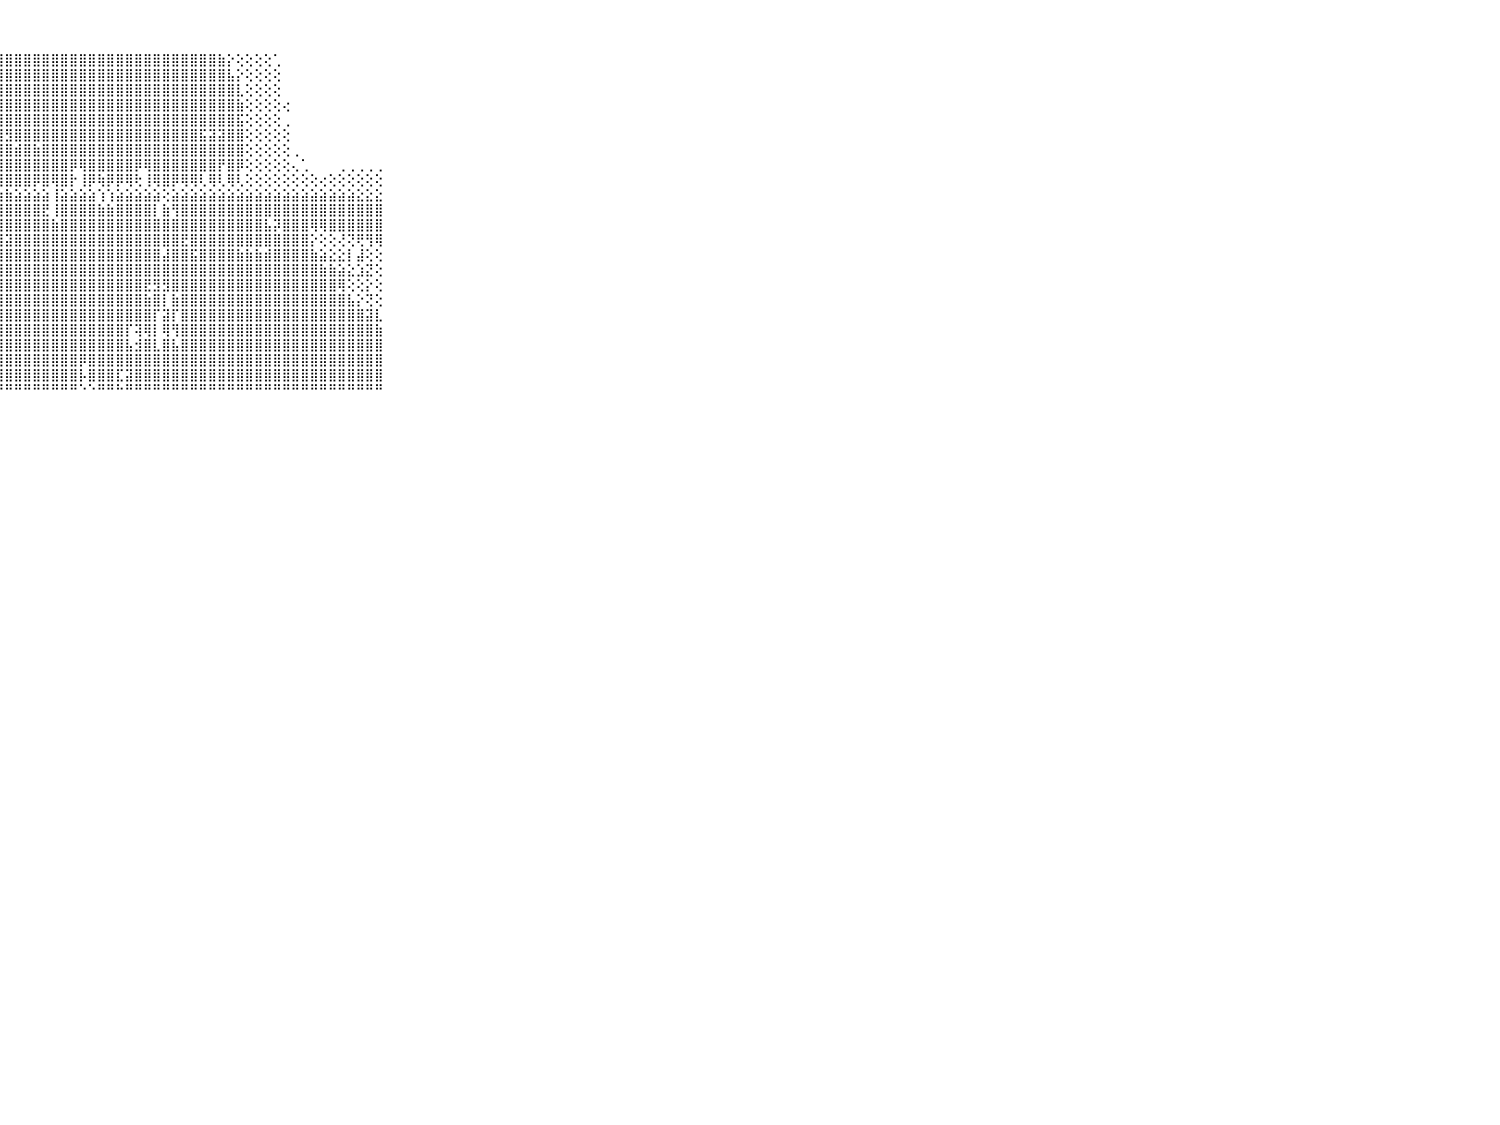

⠀⠀⠀⠀⠀⠀⠀⠀⠀⠀⠀⠀⠀⠀⠀⠀⠀⠀⠀⠀⠀⠀⢕⢕⢕⢕⣱⣿⣿⣿⣿⣿⣿⣿⣿⣿⣿⣿⣿⣿⣿⣿⣿⣿⣿⣿⣿⣿⣿⣿⣿⣷⡕⢕⢕⢕⢕⢁⠀⠀⠀⠀⠀⠀⠀⠀⠀⠀⠀⠀⠀⠀⠀⠀⠀⠀⠀⠀⠀⠀⠀
⠀⠀⠀⠀⠀⠀⠀⠀⠀⠀⠀⠀⠀⠀⠀⠀⠀⠀⠀⠀⠀⢕⢕⢕⢕⢱⣾⣿⣿⣿⣿⣿⣿⣿⣿⣿⣿⣿⣿⣿⣿⣿⣿⣿⣿⣿⣿⣿⣿⣿⣿⣿⣧⡕⢕⢕⢕⢕⠀⠀⠀⠀⠀⠀⠀⠀⠀⠀⠀⠀⠀⠀⠀⠀⠀⠀⠀⠀⠀⠀⠀
⠀⠀⠀⠀⠀⠀⠀⠀⠀⠀⠀⠀⠀⠀⠀⠀⠀⠀⠀⠀⢄⢕⢕⢕⢕⣿⣿⣿⣿⣿⣿⣿⣿⣿⣿⣿⣿⣿⣿⣿⣿⣿⣿⣿⣿⣿⣿⣿⣿⣿⣿⣿⣿⣇⢕⢕⢕⢕⠀⠀⠀⠀⠀⠀⠀⠀⠀⠀⠀⠀⠀⠀⠀⠀⠀⠀⠀⠀⠀⠀⠀
⠀⠀⠀⠀⠀⠀⠀⠀⠀⠀⠀⠀⠀⠀⠀⠀⠀⠀⠀⢄⢕⢕⢕⢕⢕⣿⣿⣿⣿⣿⣿⣿⣿⣿⣿⣿⣿⣿⣿⣿⣿⣿⣿⣿⣿⣿⣿⣿⣿⣿⣿⣿⣿⣷⢕⢕⢕⢕⢔⠀⠀⠀⠀⠀⠀⠀⠀⠀⠀⠀⠀⠀⠀⠀⠀⠀⠀⠀⠀⠀⠀
⠀⠀⠀⠀⠀⠀⠀⠀⠀⠀⠀⠀⠀⠀⠀⠀⠀⢀⢄⢕⢕⢕⢕⢕⢕⣿⣿⣿⣿⣿⣿⣿⣿⣿⣿⣿⣿⣿⣿⣿⣿⣿⣿⣿⣿⣿⣿⣿⣿⣿⣿⣿⣿⣯⢕⢕⢕⢕⢀⠀⠀⠀⠀⠀⠀⠀⠀⠀⠀⠀⠀⠀⠀⠀⠀⠀⠀⠀⠀⠀⠀
⠀⠀⠀⠀⠀⠀⠀⠀⠀⠀⠀⠀⠀⠀⠀⠀⢄⢕⢕⢕⢕⢕⢕⢕⢕⣿⣿⣿⣻⣿⣿⣿⣿⣿⣿⣿⣿⣿⣿⣿⣿⣿⣿⣿⣿⣿⣿⣿⣿⣯⣽⣽⣿⣿⢕⢕⢕⢕⢕⠀⠀⠀⠀⠀⠀⠀⠀⠀⠀⠀⠀⠀⠀⠀⠀⠀⠀⠀⠀⠀⠀
⠀⠀⠀⠀⠀⠀⠀⠀⠀⠀⠀⠀⠀⠀⢄⢔⢕⢕⢕⢕⢕⢕⢕⢇⢕⣿⣿⣿⣿⣾⣿⣷⣿⣿⣿⣿⣿⣿⣿⣿⣿⣿⣿⣿⣿⣿⣿⣿⣿⣿⣿⣿⣿⣿⢕⢕⢕⢕⢕⢀⠀⠀⠀⠀⠀⠀⠀⠀⠀⠀⠀⠀⠀⠀⠀⠀⠀⠀⠀⠀⠀
⠀⠀⠀⠀⠀⠀⠀⠀⠀⠀⠀⠀⠀⠀⢕⢕⢕⢕⢕⢕⢕⢱⢕⢇⢕⢿⣿⣿⣿⣿⣿⣿⣿⣿⣿⡿⢿⣿⣿⣿⣿⣿⡿⢿⣿⣿⣿⣿⣿⣿⣿⡟⣿⡿⢕⢕⢕⢕⢕⢄⢁⠀⠀⠀⢀⢀⢀⢀⢀⠀⠀⠀⠀⠀⠀⠀⠀⠀⠀⠀⠀
⠀⠀⠀⠀⠀⠀⠀⠀⠀⠀⠀⢀⠀⠀⠕⢕⢕⢕⢕⢕⢕⢕⡵⡕⢕⢸⣿⢸⣿⣿⣿⡿⣿⢿⣿⡗⢸⡿⢷⡿⡿⢿⢗⢸⢿⣿⡿⢿⢿⢇⢿⢇⢿⢇⢕⢕⢕⢕⢕⢕⢕⢕⢔⢕⢕⢕⢕⢕⢕⠀⠀⠀⠀⠀⠀⠀⠀⠀⠀⠀⠀
⠀⠀⠀⠀⠀⠀⠀⠀⠀⠀⠀⣕⣀⣀⣁⣕⣑⣕⣕⣕⣕⣕⣹⣧⣇⣕⣵⣵⣷⣵⣵⣵⣵⢸⣵⣵⣵⣵⢱⢱⣵⣵⣵⣵⣵⢕⣵⣵⣵⣵⣵⣵⣵⣵⣵⣵⣵⣵⣵⣵⣵⣵⣵⣵⣵⣵⣕⣕⣕⠀⠀⠀⠀⠀⠀⠀⠀⠀⠀⠀⠀
⠀⠀⠀⠀⠀⠀⠀⠀⠀⠀⠀⢻⣿⣿⣿⣿⣿⣿⣿⣿⣿⣿⣿⣿⣿⣿⣿⣿⣿⣿⣿⣿⣟⢸⣿⣿⣿⣿⣷⣷⣿⣿⣿⣿⡇⣷⢻⣿⣿⣿⣿⣿⣿⣿⣿⣿⣿⣿⣿⣿⣿⣿⣿⣿⣿⣿⣿⣿⣿⠀⠀⠀⠀⠀⠀⠀⠀⠀⠀⠀⠀
⠀⠀⠀⠀⠀⠀⠀⠀⠀⠀⠀⢵⣿⣿⣿⣿⣿⣿⣿⣿⣿⣟⣿⣿⣿⣿⣿⣿⣿⣿⣿⣿⣿⣷⣿⣿⣿⣿⣿⣿⣿⣿⣿⣿⣿⣿⣿⣿⣿⣿⣿⣿⣿⣿⣿⣿⣧⡽⣿⣿⣿⢿⢿⣿⣿⣿⣿⣿⣿⠀⠀⠀⠀⠀⠀⠀⠀⠀⠀⠀⠀
⠀⠀⠀⠀⠀⠀⠀⠀⠀⠀⠀⣿⣧⣧⣵⣿⣿⣿⣿⣿⣿⣿⣿⡿⣿⣿⣿⣿⣽⣿⣿⣿⣿⣿⣿⣿⣿⣿⣿⣿⣿⣿⣿⣿⣿⣿⣿⣟⣿⣿⣿⣿⣿⣿⣿⣿⣿⣿⣿⣿⣿⡕⢕⢕⢜⢝⢟⢻⢿⠀⠀⠀⠀⠀⠀⠀⠀⠀⠀⠀⠀
⠀⠀⠀⠀⠀⠀⠀⠀⠀⠀⠀⣺⣿⣿⣿⣿⢿⣿⣿⣿⣿⣿⣿⣷⣿⣿⣿⣿⣿⣿⣿⣿⣿⣿⣿⣿⣿⣿⣿⣿⣿⣿⣿⣿⣿⣼⣿⣿⣯⣿⣿⣿⣿⣷⣷⣷⣾⣿⣿⣿⣿⣷⣵⣕⣕⡇⣼⢕⢕⠀⠀⠀⠀⠀⠀⠀⠀⠀⠀⠀⠀
⠀⠀⠀⠀⠀⠀⠀⠀⠀⠀⠀⣿⣿⣿⣿⣿⣻⣿⣿⣿⣿⣿⣿⣿⣿⣿⣿⣿⣿⣿⣿⣿⣿⣿⣿⣿⣿⣿⣿⣿⣿⣿⣿⣿⣿⣿⣿⣿⣿⣿⣿⣿⣿⣿⣿⣿⣿⣿⣿⣿⣿⣿⣷⣷⣵⣕⣱⣝⢕⠀⠀⠀⠀⠀⠀⠀⠀⠀⠀⠀⠀
⠀⠀⠀⠀⠀⠀⠀⠀⠀⠀⠀⣿⣿⣿⣿⣿⣷⣷⣷⣻⣿⣿⣯⣵⣼⣿⣿⣿⣿⣿⣿⣿⣿⣿⣿⣿⣿⣿⣿⣿⣿⣿⣿⣟⣻⣻⣿⣿⣿⣿⣿⣿⣿⣿⣿⣿⣿⣿⣿⣿⣿⣿⣿⣿⢿⢕⢕⡕⢕⠀⠀⠀⠀⠀⠀⠀⠀⠀⠀⠀⠀
⠀⠀⠀⠀⠀⠀⠀⠀⠀⠀⠀⣿⣿⣿⣿⣿⣿⣿⣿⣿⣿⣿⢟⣝⣻⣿⣿⣿⣿⣿⣿⣿⣿⣿⣿⣿⣿⣿⣿⣿⣿⣿⣿⣷⣿⡇⣷⣿⣿⣿⣿⣿⣿⣿⣿⣿⣿⣿⣿⣿⣿⣿⣿⣿⣿⣧⡕⢝⢕⠀⠀⠀⠀⠀⠀⠀⠀⠀⠀⠀⠀
⠀⠀⠀⠀⠀⠀⠀⠀⠀⠀⠀⣿⣿⣿⣿⣿⣿⣽⣽⣿⣿⣿⣿⣿⣿⣿⣿⣿⣿⣿⣿⣿⣿⣿⣿⣿⣿⣿⣿⣿⣿⣿⣿⣿⡏⣽⡏⣿⣿⣿⣿⣿⣿⣿⣿⣿⣿⣿⣿⣿⣿⣿⣿⣿⣿⣿⣿⣽⣇⠀⠀⠀⠀⠀⠀⠀⠀⠀⠀⠀⠀
⠀⠀⠀⠀⠀⠀⠀⠀⠀⠀⠀⢿⢿⣿⣿⢏⢻⣿⡯⢻⣽⣿⣿⣿⣿⣿⣿⣿⣿⣿⣿⣿⣿⣿⣿⣿⣿⣿⣿⣿⣿⡏⢽⢿⡇⢿⢻⣿⣿⣿⣿⣿⣿⣿⣿⣿⣿⣿⣿⣿⣿⣿⣿⣿⣿⣿⣿⣿⣷⠀⠀⠀⠀⠀⠀⠀⠀⠀⠀⠀⠀
⠀⠀⠀⠀⠀⠀⠀⠀⠀⠀⠀⢱⣕⣎⣵⣵⣾⣿⣿⣿⣿⣿⣿⣿⣿⣿⣿⣿⣿⣿⣿⣿⣿⣿⣿⣿⣿⣿⣿⣿⣿⣧⣺⣿⣇⣿⣧⣿⣿⣿⣿⣿⣿⣿⣿⣿⣿⣿⣿⣿⣿⣿⣿⣿⣿⣿⣿⣿⣿⠀⠀⠀⠀⠀⠀⠀⠀⠀⠀⠀⠀
⠀⠀⠀⠀⠀⠀⠀⠀⠀⠀⠀⢜⢝⢹⣿⣿⣿⣿⣿⣿⣿⣿⣿⣿⣿⣿⣿⣿⣿⣿⣿⣿⣿⣿⣿⣿⡿⣿⣿⣿⣿⣿⣿⣿⣿⣿⣿⣿⣿⣿⣿⣿⣿⣿⣿⣿⣿⣿⣿⣿⣿⣿⣿⣿⣿⣿⣿⣿⣿⠀⠀⠀⠀⠀⠀⠀⠀⠀⠀⠀⠀
⠀⠀⠀⠀⠀⠀⠀⠀⠀⠀⠀⢕⣵⣾⣿⣿⣿⣿⣿⣿⣿⣿⣿⣿⣿⣿⣿⣿⣿⣿⣿⣿⣿⣿⣿⣿⡧⣿⣿⣿⣏⣽⣿⣿⣿⣿⣿⣿⣿⣿⣿⣿⣿⣿⣿⣿⣿⣿⣿⣿⣿⣿⣿⣿⣿⣿⣿⣿⣿⠀⠀⠀⠀⠀⠀⠀⠀⠀⠀⠀⠀
⠀⠀⠀⠀⠀⠀⠀⠀⠀⠀⠀⠛⠛⠛⠛⠛⠛⠛⠛⠛⠛⠛⠛⠛⠛⠛⠛⠛⠛⠛⠛⠛⠛⠛⠛⠛⠑⠑⠛⠛⠓⠛⠛⠛⠛⠛⠛⠛⠛⠛⠛⠛⠛⠛⠛⠛⠛⠛⠛⠛⠛⠛⠛⠛⠛⠛⠛⠛⠛⠀⠀⠀⠀⠀⠀⠀⠀⠀⠀⠀⠀